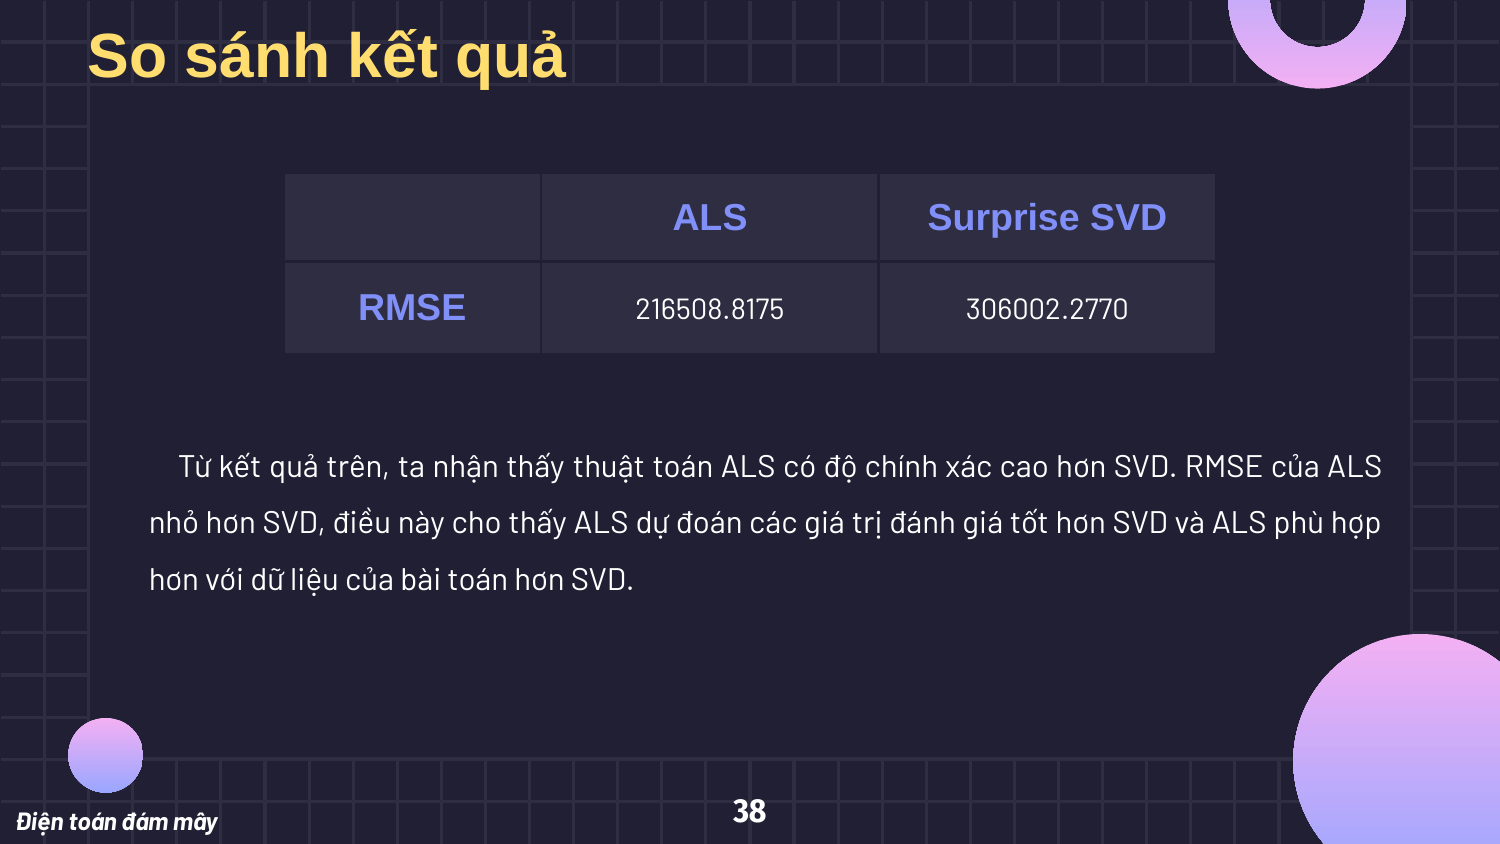

# So sánh kết quả
|  | ALS | Surprise SVD |
| --- | --- | --- |
| RMSE | 216508.8175 | 306002.2770 |
Từ kết quả trên, ta nhận thấy thuật toán ALS có độ chính xác cao hơn SVD. RMSE của ALS nhỏ hơn SVD, điều này cho thấy ALS dự đoán các giá trị đánh giá tốt hơn SVD và ALS phù hợp hơn với dữ liệu của bài toán hơn SVD.
38
Điện toán đám mây